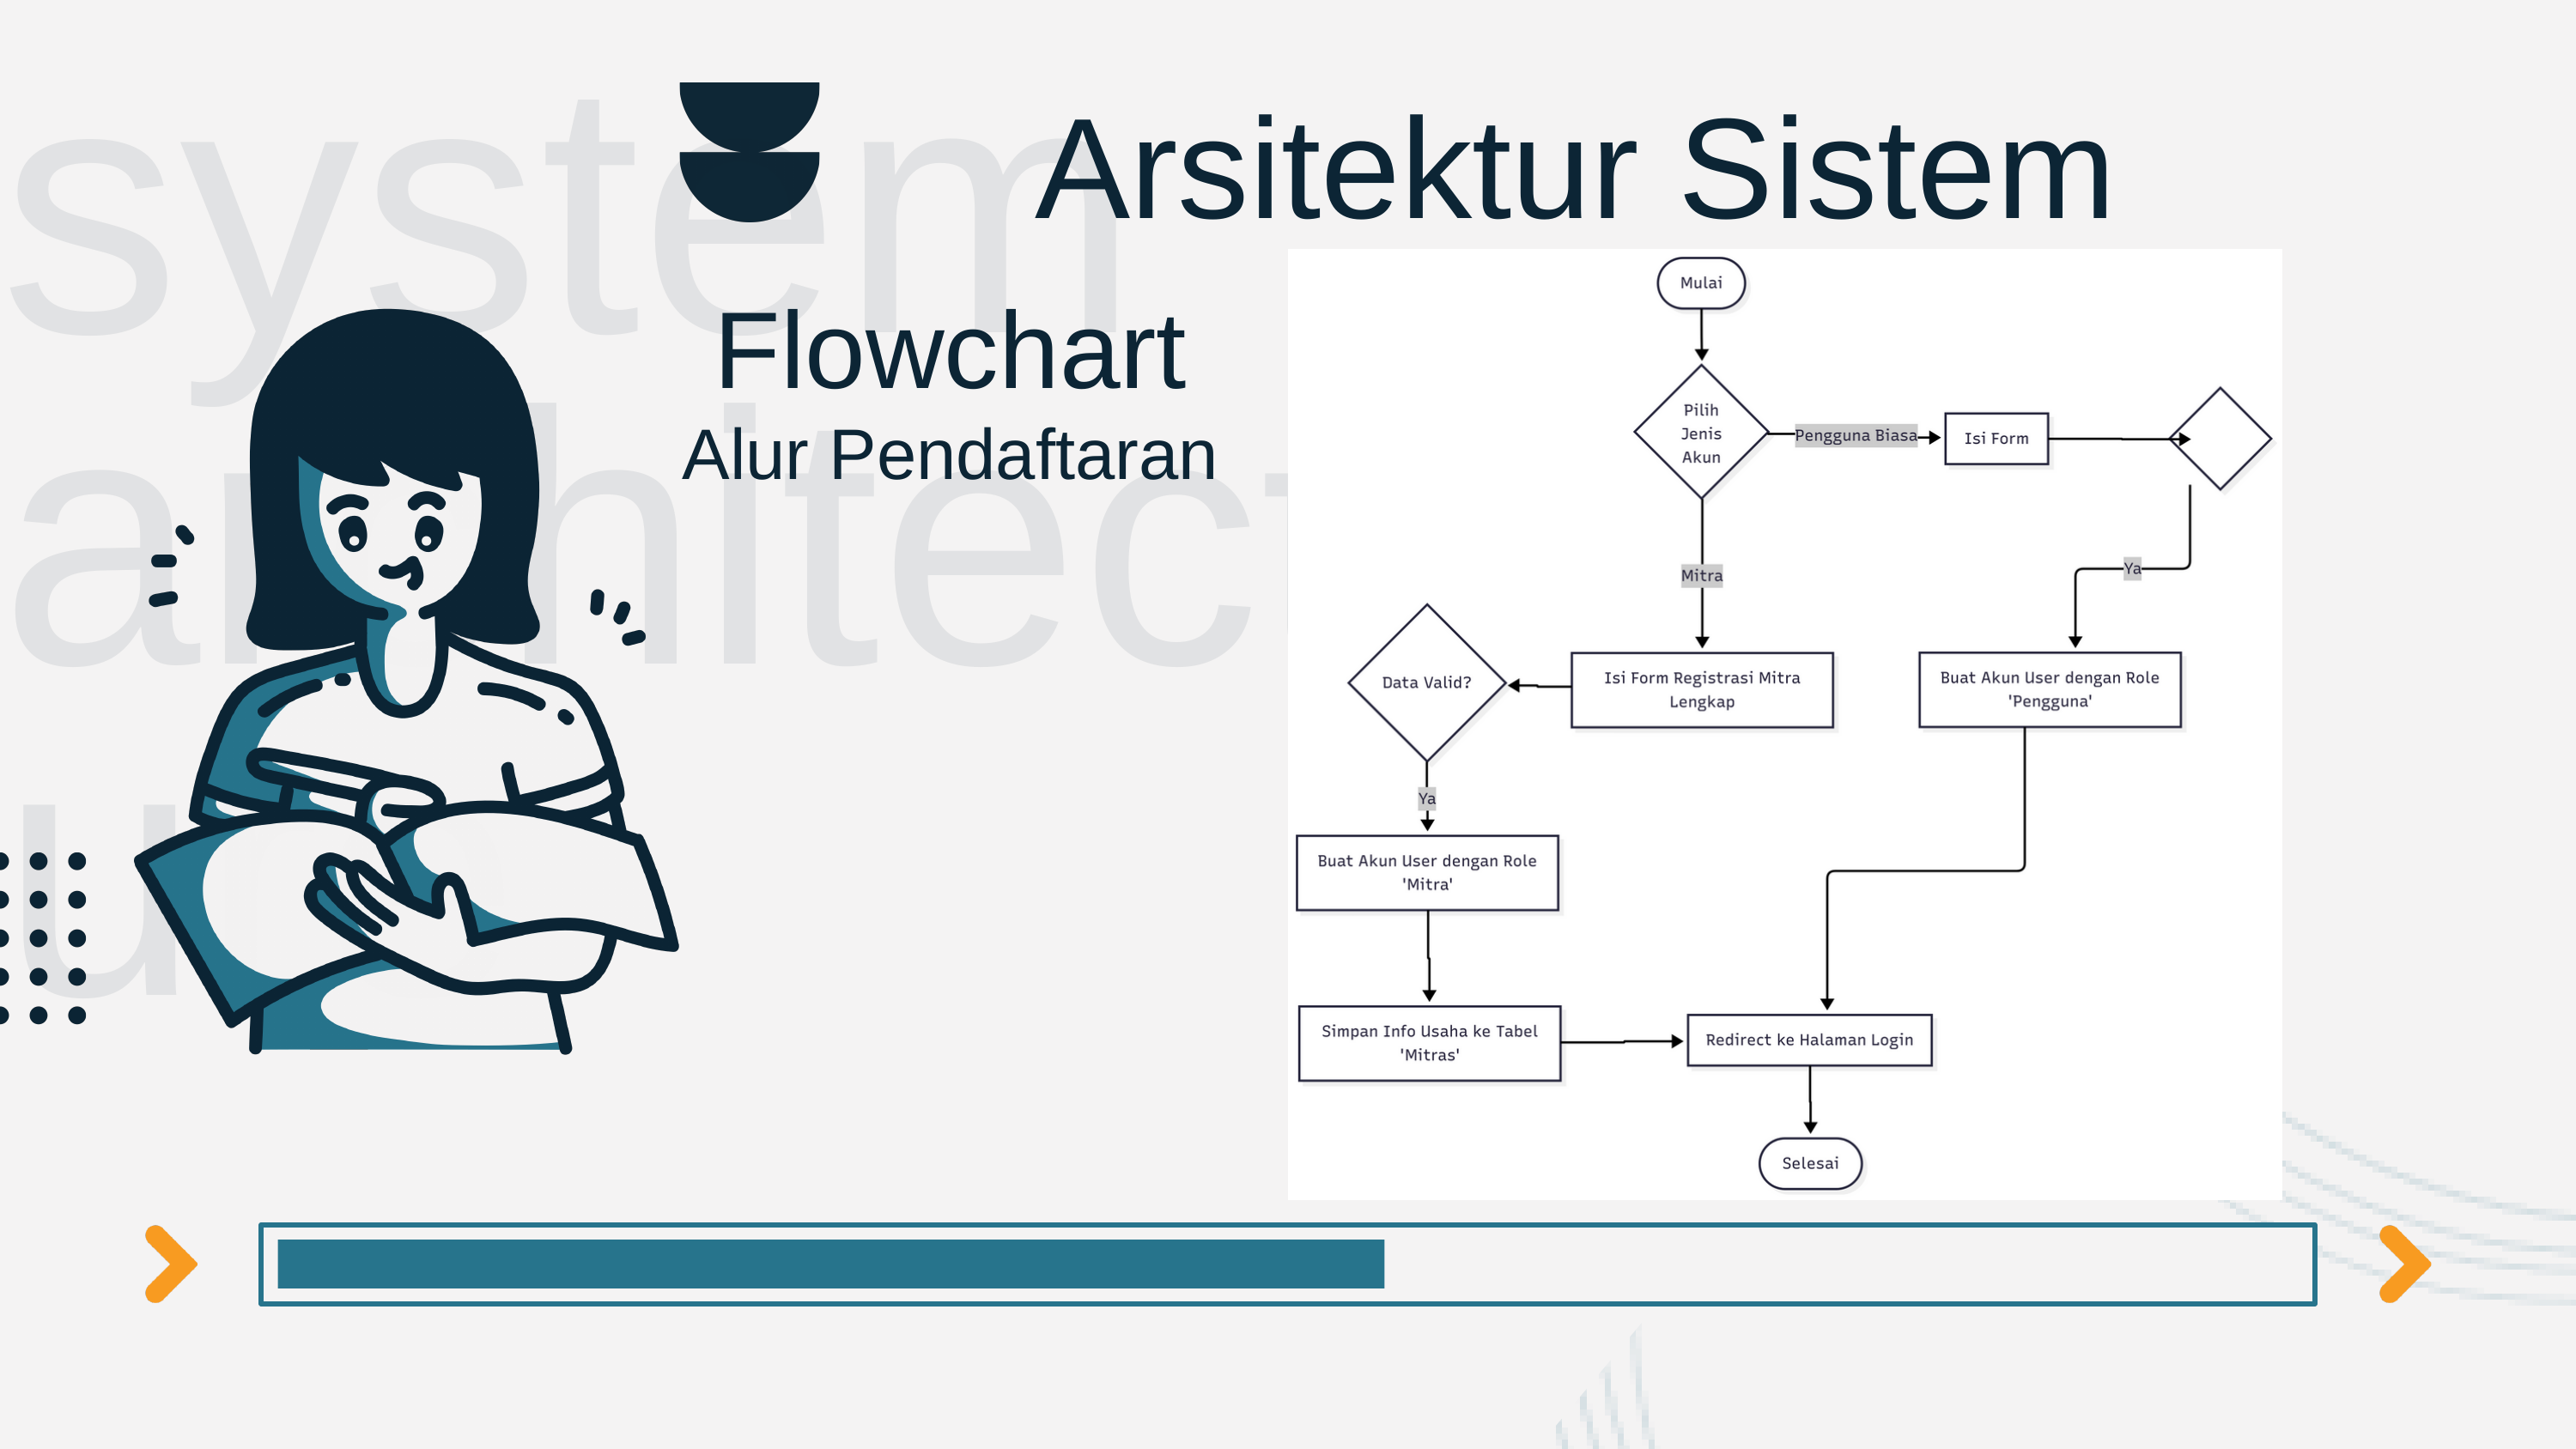

system
architecture
Arsitektur Sistem

Flowchart
Alur Pendaftaran